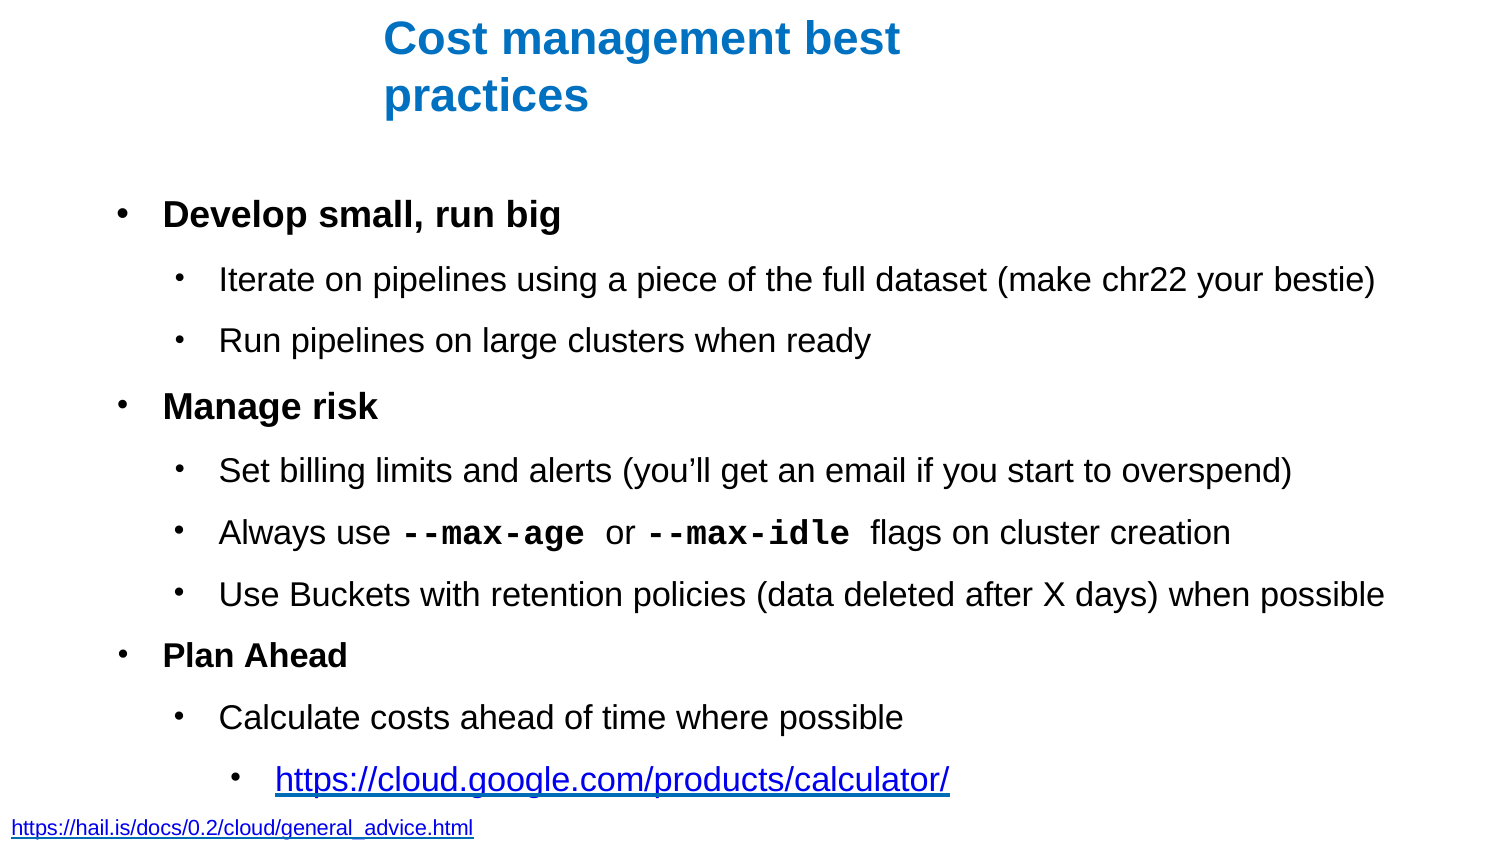

# Cost management best practices
Develop small, run big
Iterate on pipelines using a piece of the full dataset (make chr22 your bestie)
Run pipelines on large clusters when ready
Manage risk
Set billing limits and alerts (you’ll get an email if you start to overspend)
Always use --max-age or --max-idle flags on cluster creation
Use Buckets with retention policies (data deleted after X days) when possible
Plan Ahead
Calculate costs ahead of time where possible
https://cloud.google.com/products/calculator/
https://hail.is/docs/0.2/cloud/general_advice.html